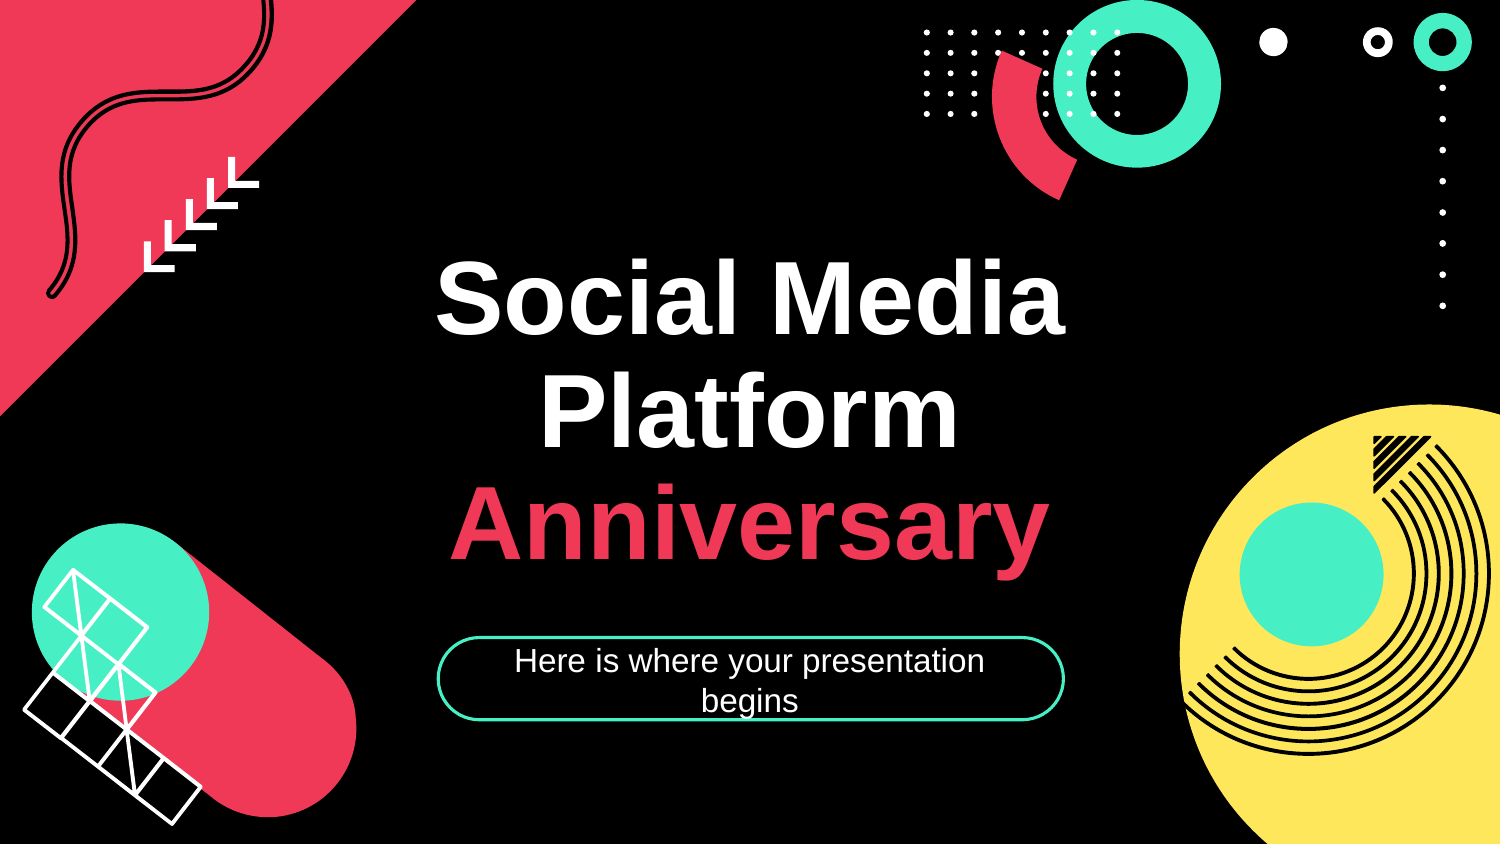

# Social Media Platform Anniversary

Here is where your presentation begins